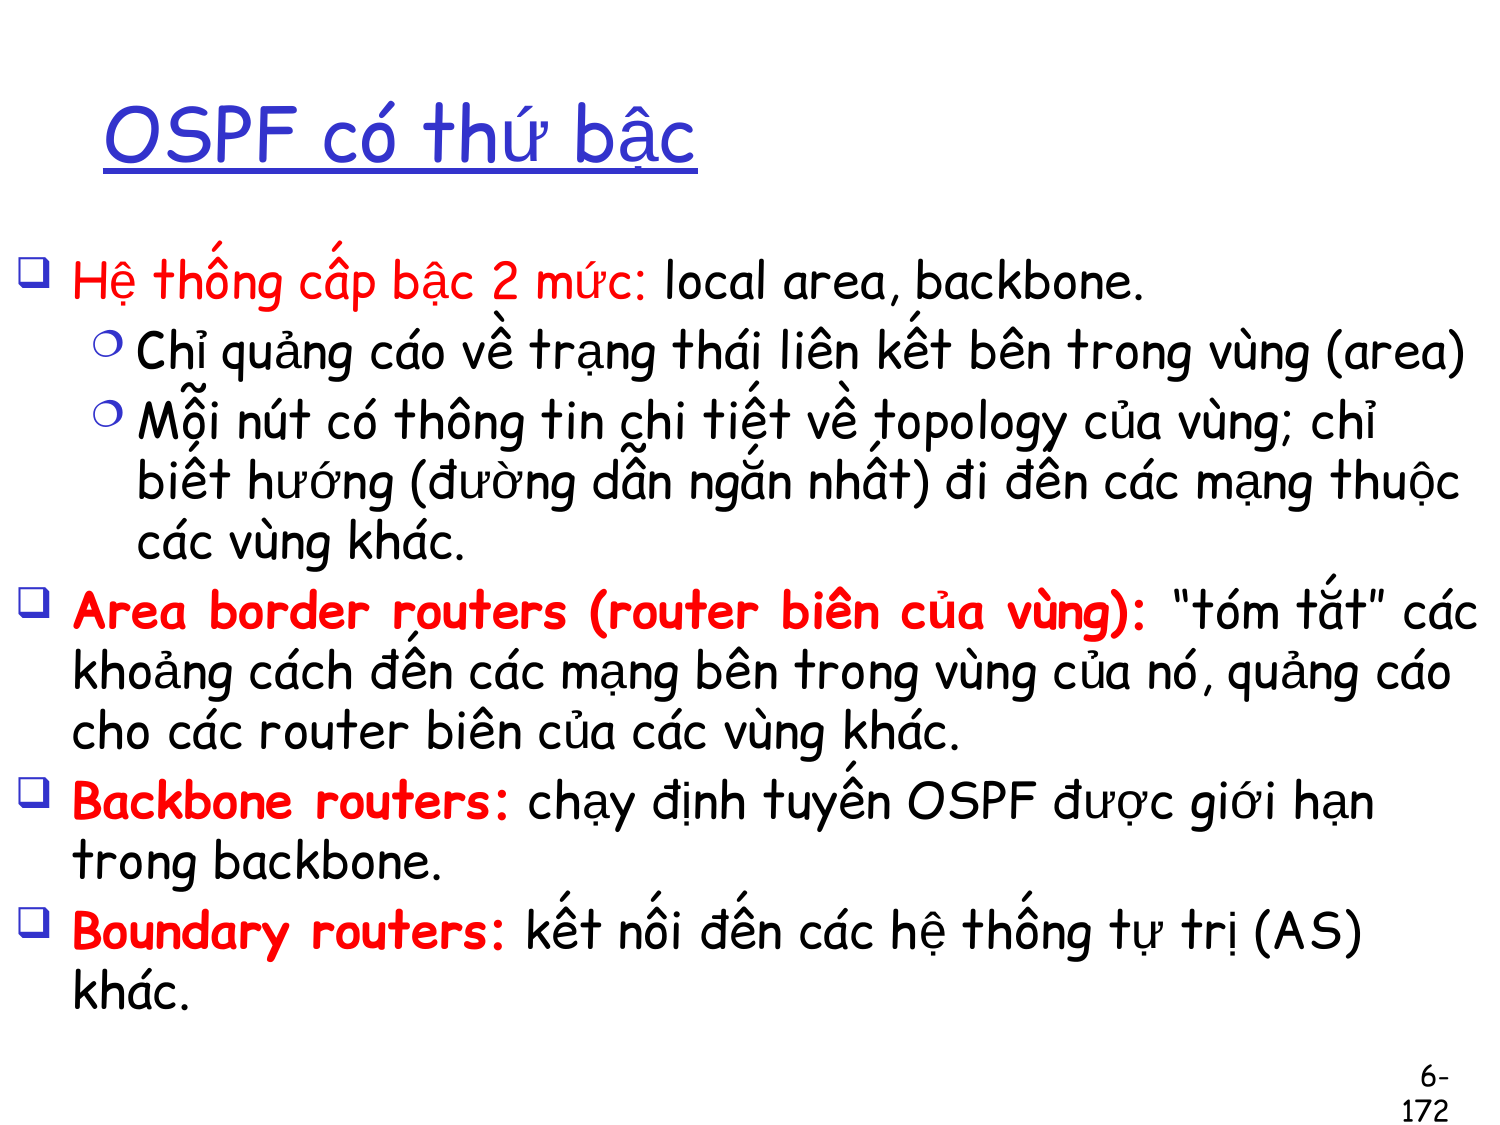

# OSPF có thứ bậc
Hệ thống cấp bậc 2 mức: local area, backbone.
Chỉ quảng cáo về trạng thái liên kết bên trong vùng (area)
Mỗi nút có thông tin chi tiết về topology của vùng; chỉ biết hướng (đường dẫn ngắn nhất) đi đến các mạng thuộc các vùng khác.
Area border routers (router biên của vùng): “tóm tắt” các khoảng cách đến các mạng bên trong vùng của nó, quảng cáo cho các router biên của các vùng khác.
Backbone routers: chạy định tuyến OSPF được giới hạn trong backbone.
Boundary routers: kết nối đến các hệ thống tự trị (AS) khác.

6-172